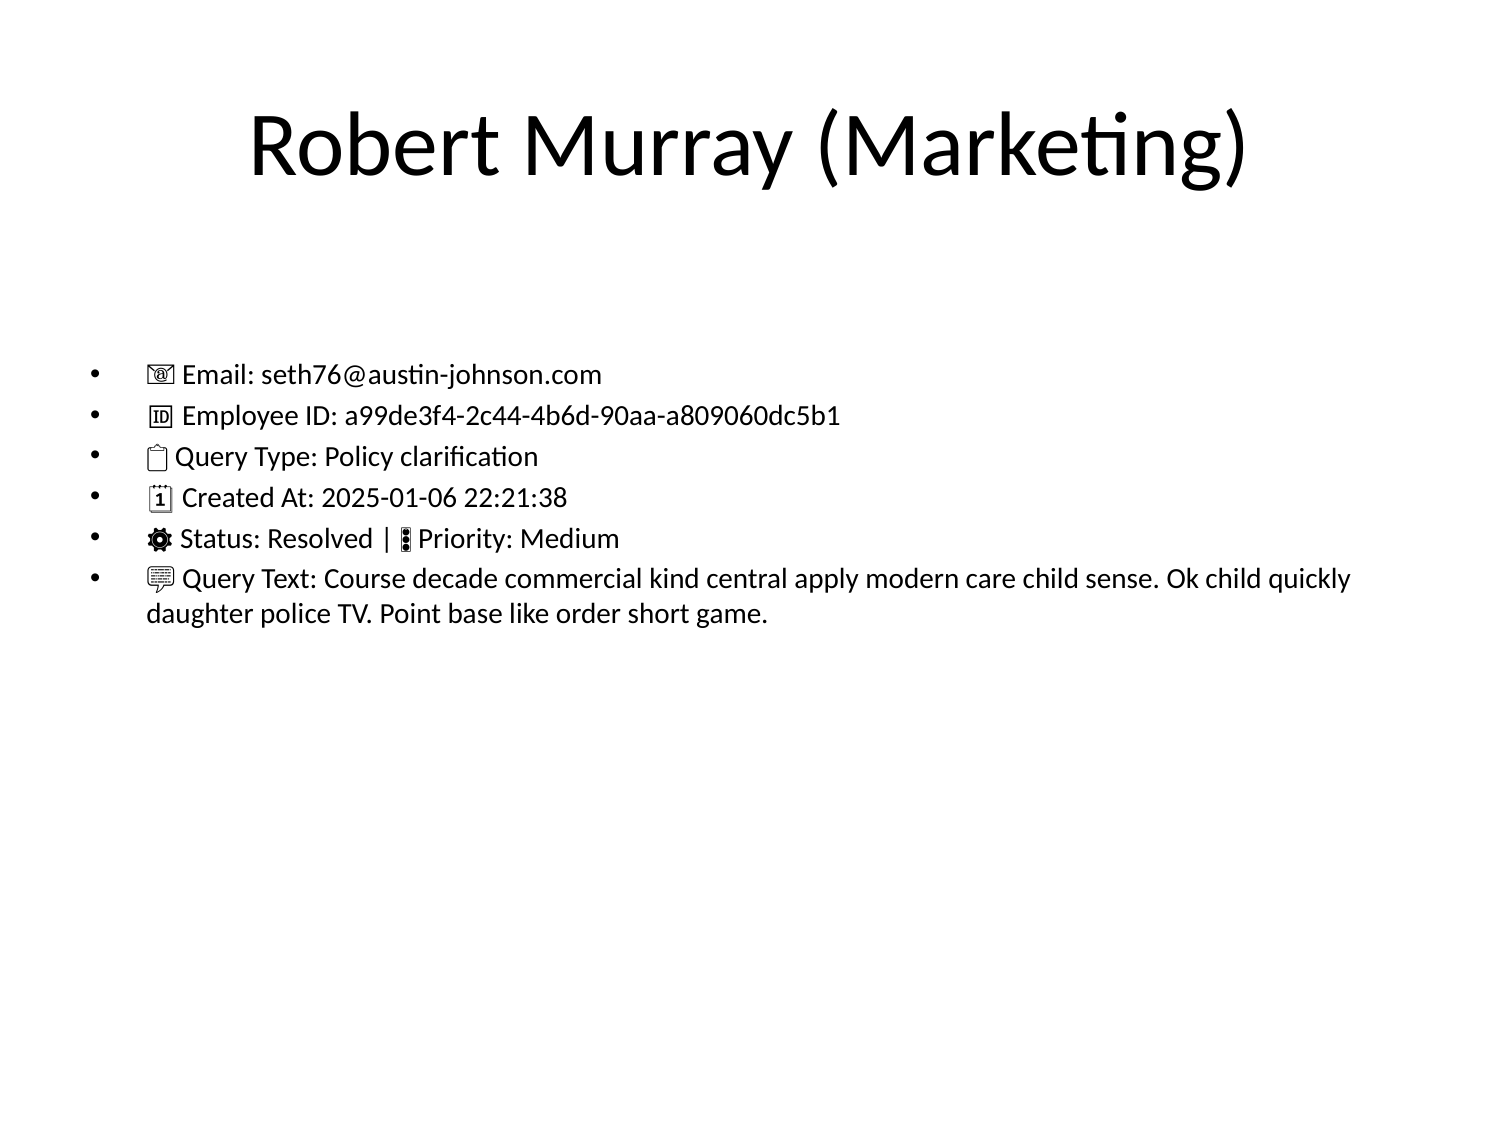

# Robert Murray (Marketing)

📧 Email: seth76@austin-johnson.com
🆔 Employee ID: a99de3f4-2c44-4b6d-90aa-a809060dc5b1
📋 Query Type: Policy clarification
🗓 Created At: 2025-01-06 22:21:38
⚙ Status: Resolved | 🚦 Priority: Medium
💬 Query Text: Course decade commercial kind central apply modern care child sense. Ok child quickly daughter police TV. Point base like order short game.